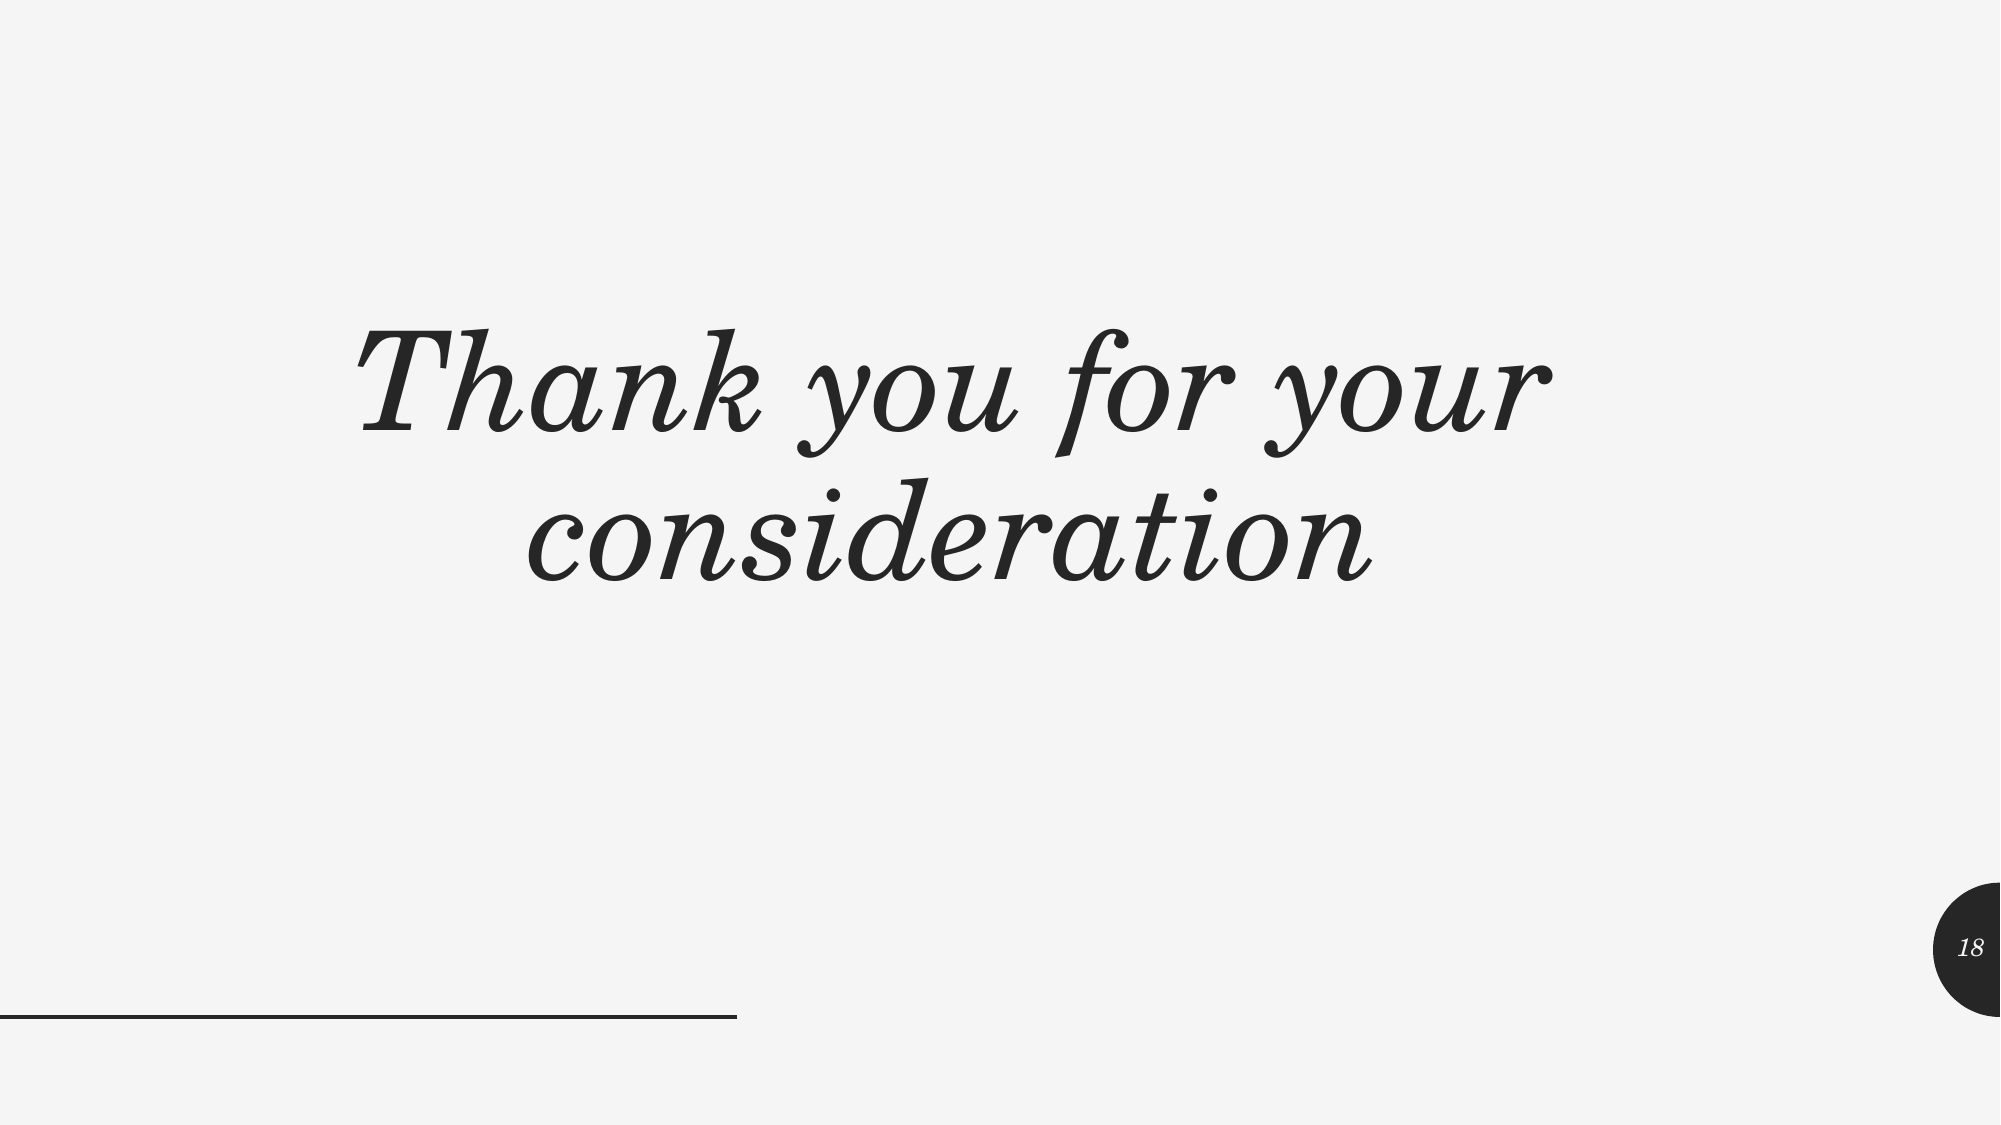

# Thank you for your consideration
18